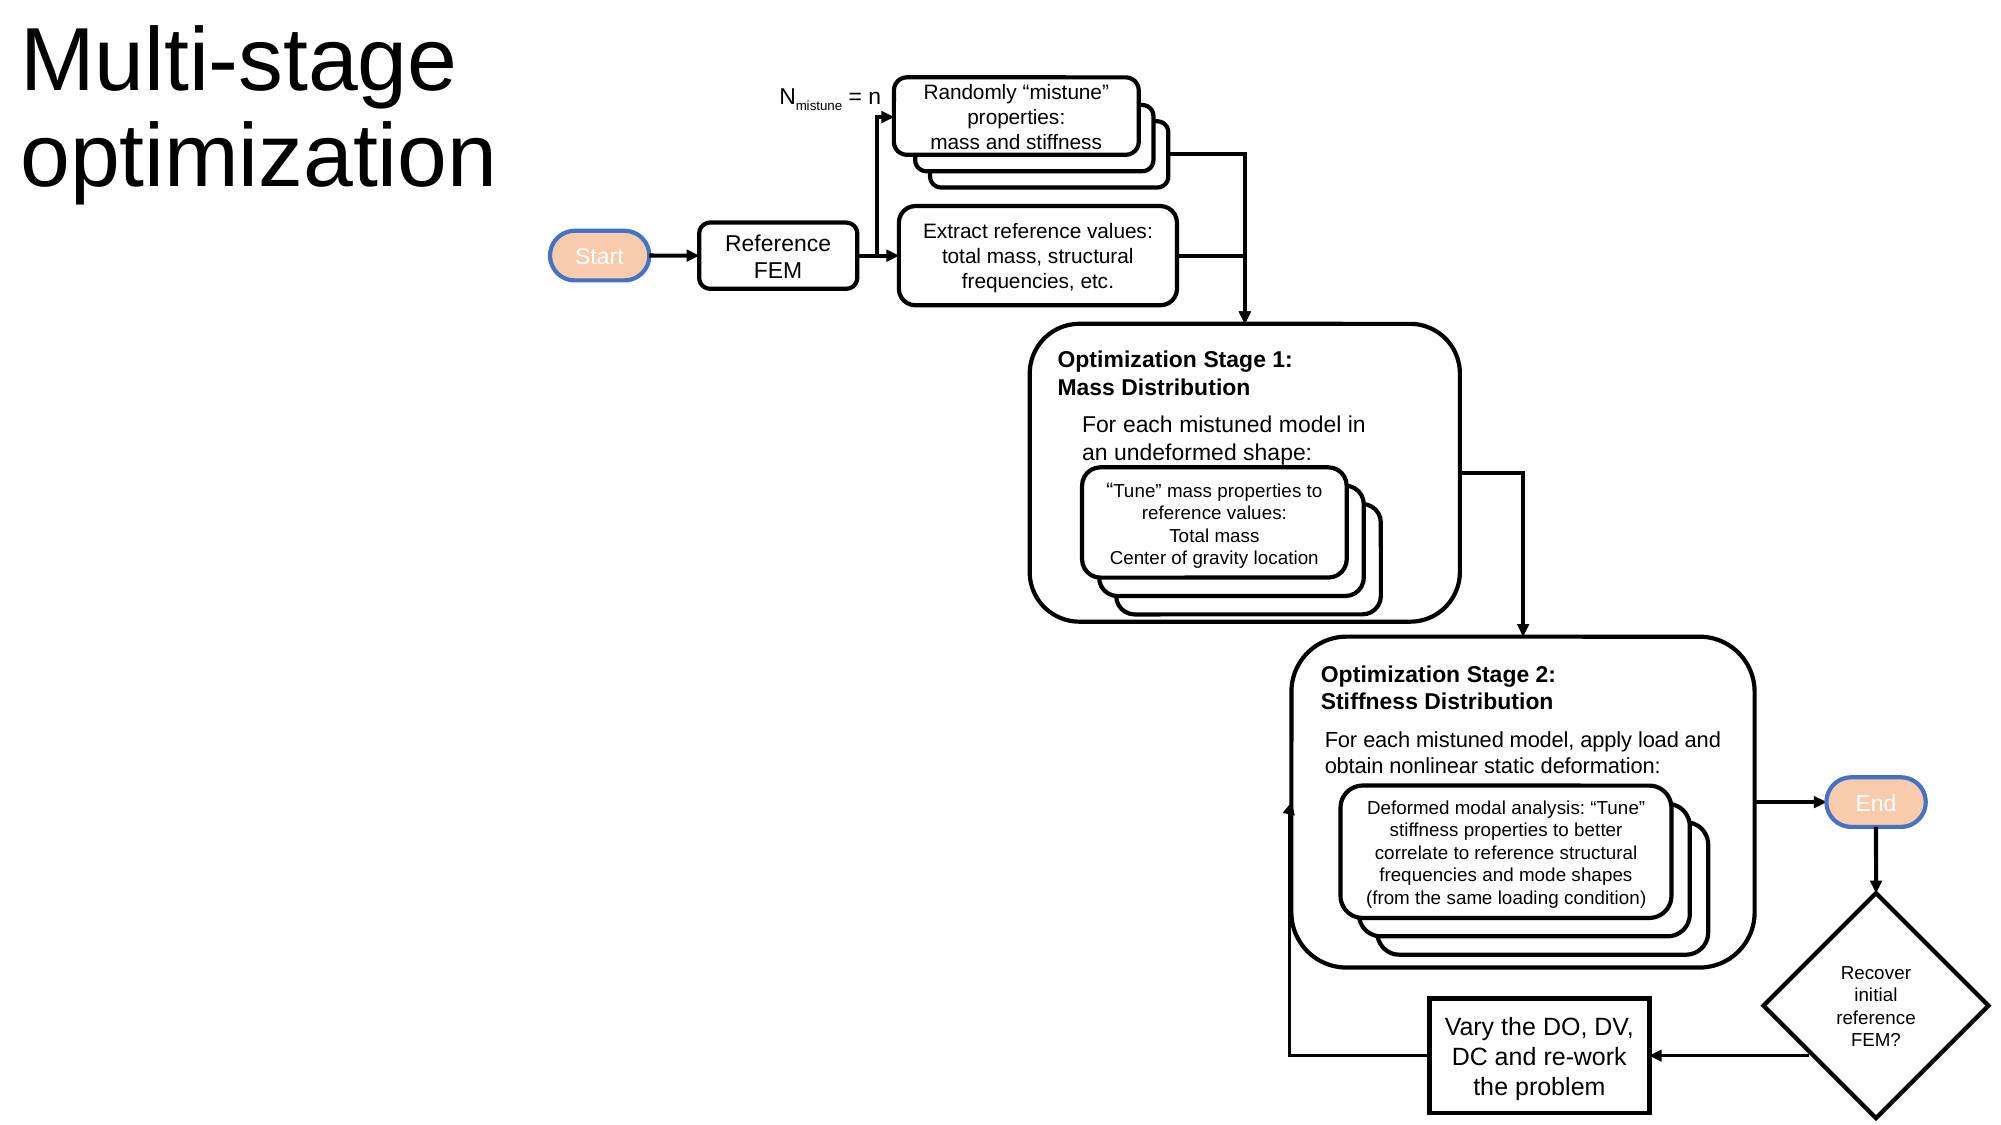

Multi-stage optimization
Nmistune = n
Randomly “mistune” properties:
mass and stiffness

Extract reference values:
total mass, structural frequencies, etc.
Reference FEM
Start
Optimization Stage 1:
Mass Distribution
For each mistuned model in an undeformed shape:
“Tune” mass properties to reference values:
Total mass
Center of gravity location

Optimization Stage 2:
Stiffness Distribution
For each mistuned model, apply load and obtain nonlinear static deformation:
Deformed modal analysis: “Tune” stiffness properties to better correlate to reference structural frequencies and mode shapes (from the same loading condition)

End
Recover initial reference FEM?
Vary the DO, DV, DC and re-work the problem